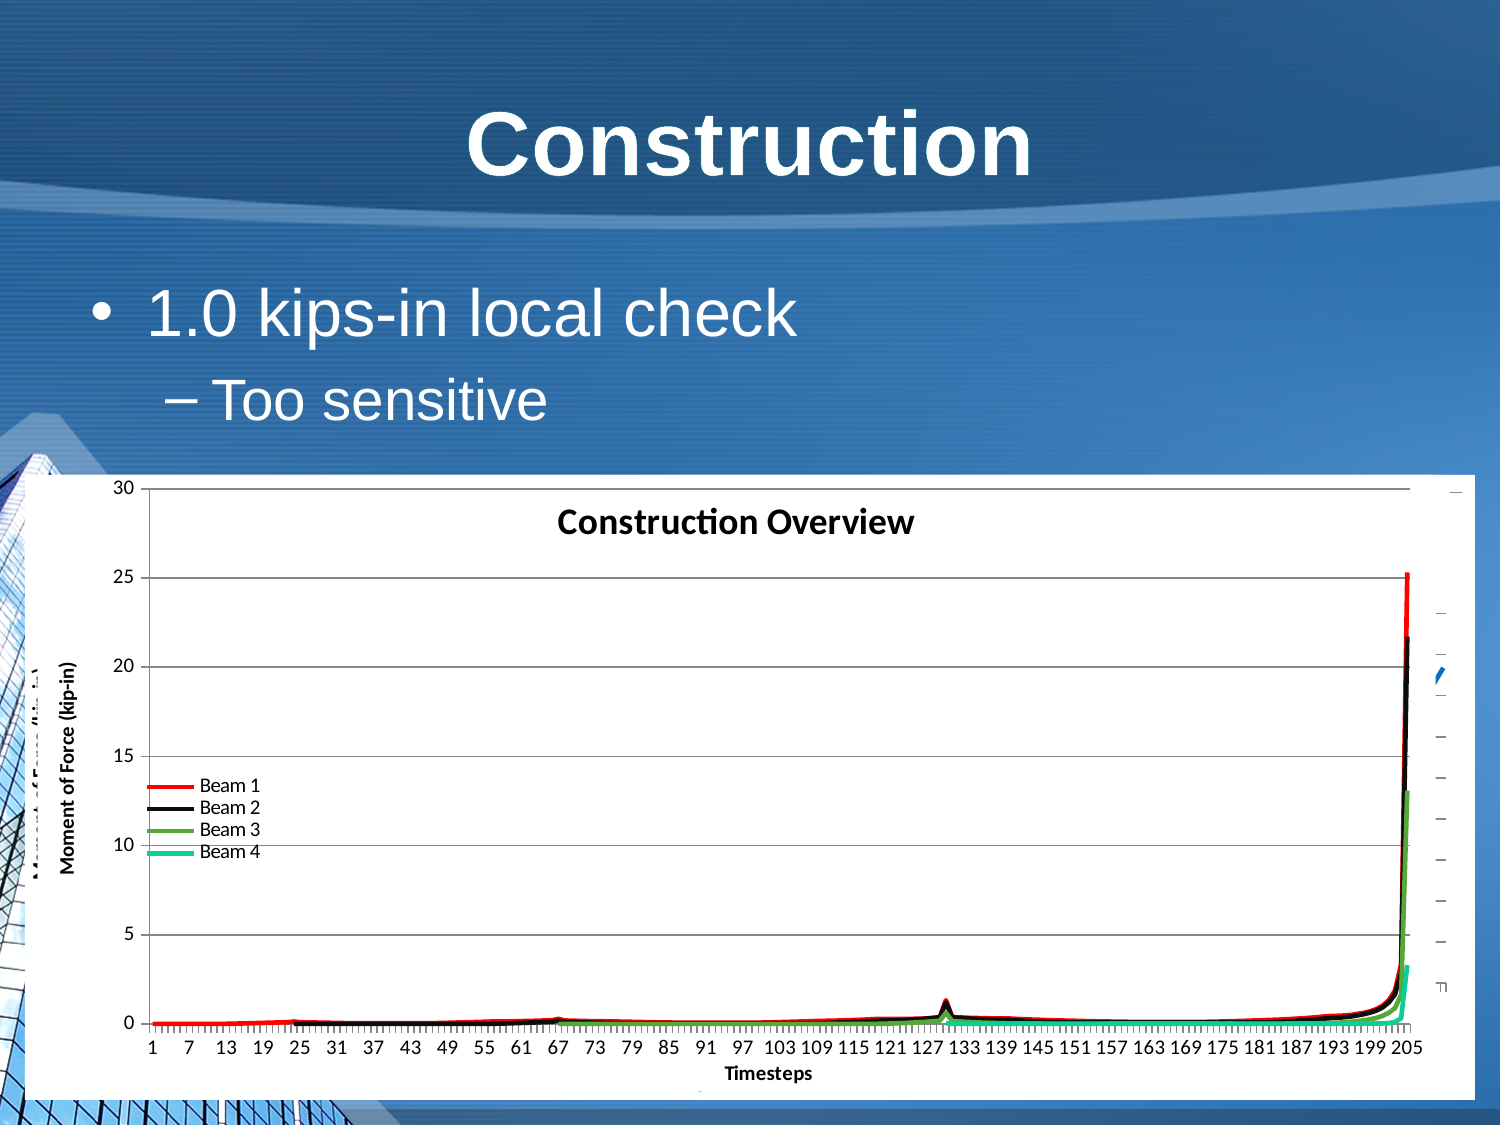

# Construction
1.0 kips-in local check
Too sensitive

### Chart: Failure Point

| Category |  |  |  |  |
|---|---|---|---|---|

### Chart: Construction Overview

| Category |  |  |  |  |
|---|---|---|---|---|

### Chart: Initial Construction

| Category |  |  |  |
|---|---|---|---|

### Chart: Robot z-height

| Category | repairer_0-height |
|---|---|